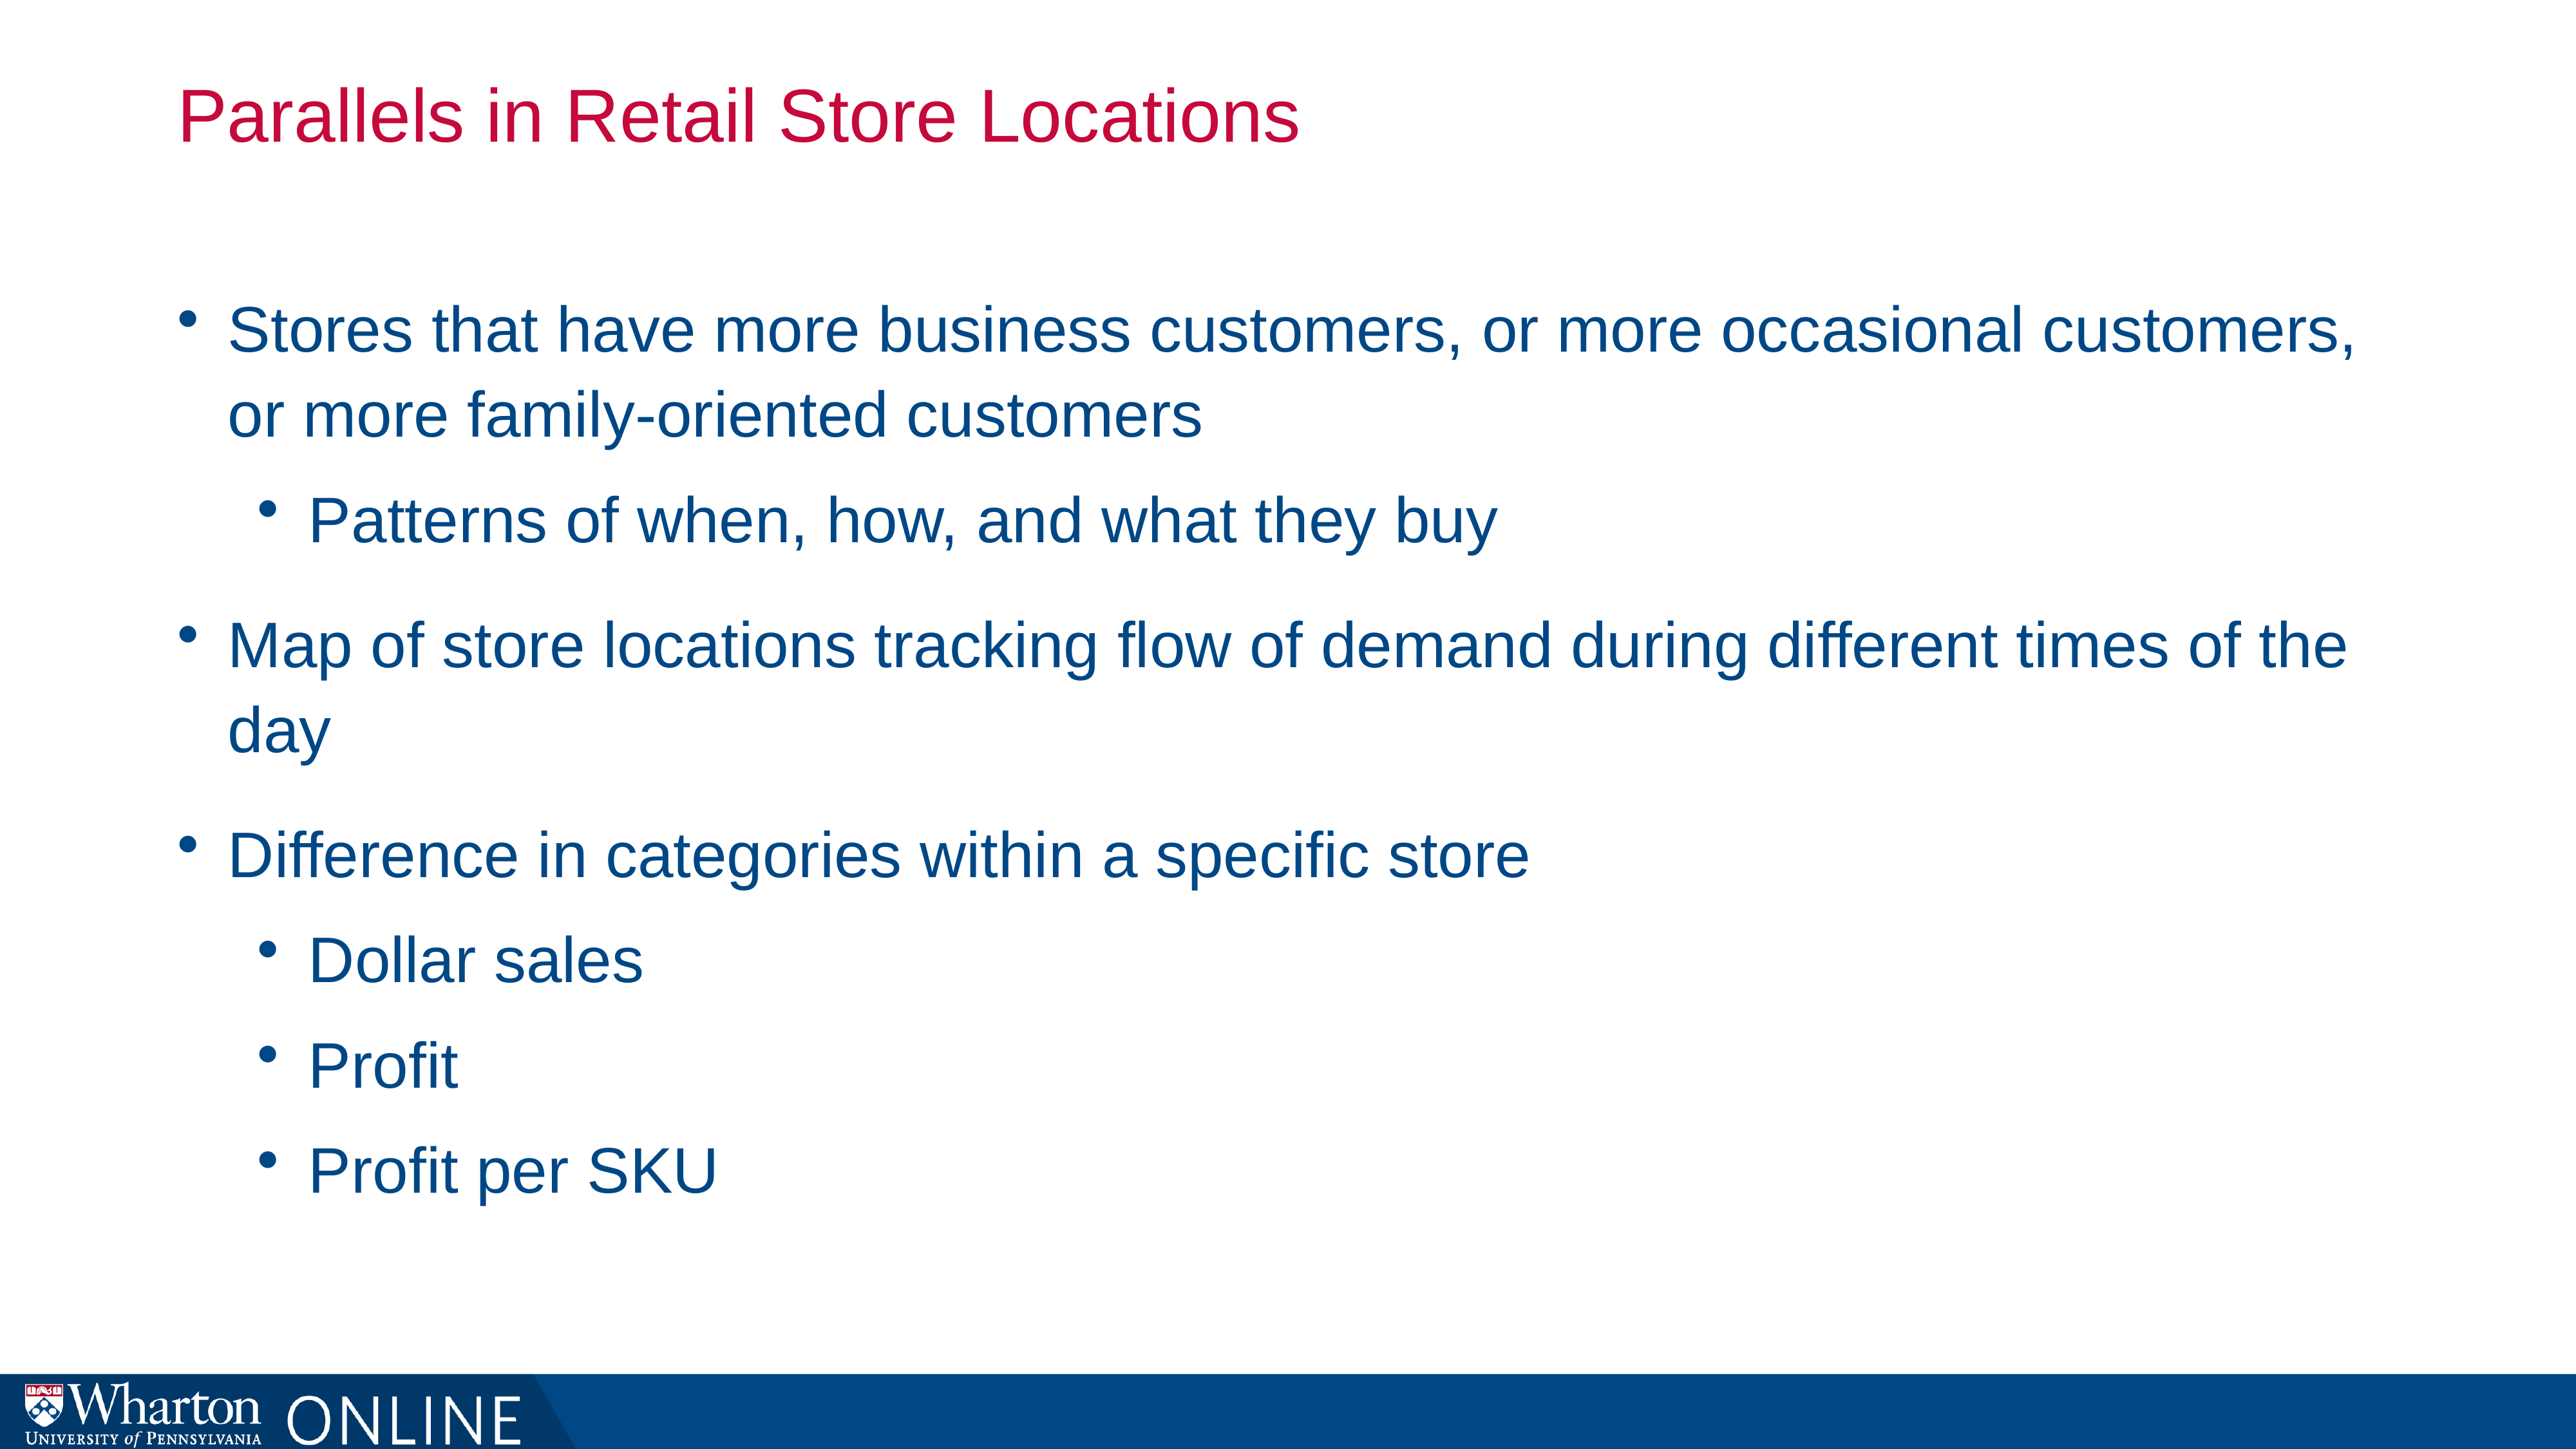

# Parallels in Retail Store Locations
Stores that have more business customers, or more occasional customers, or more family-oriented customers
Patterns of when, how, and what they buy
Map of store locations tracking flow of demand during different times of the day
Difference in categories within a specific store
Dollar sales
Profit
Profit per SKU